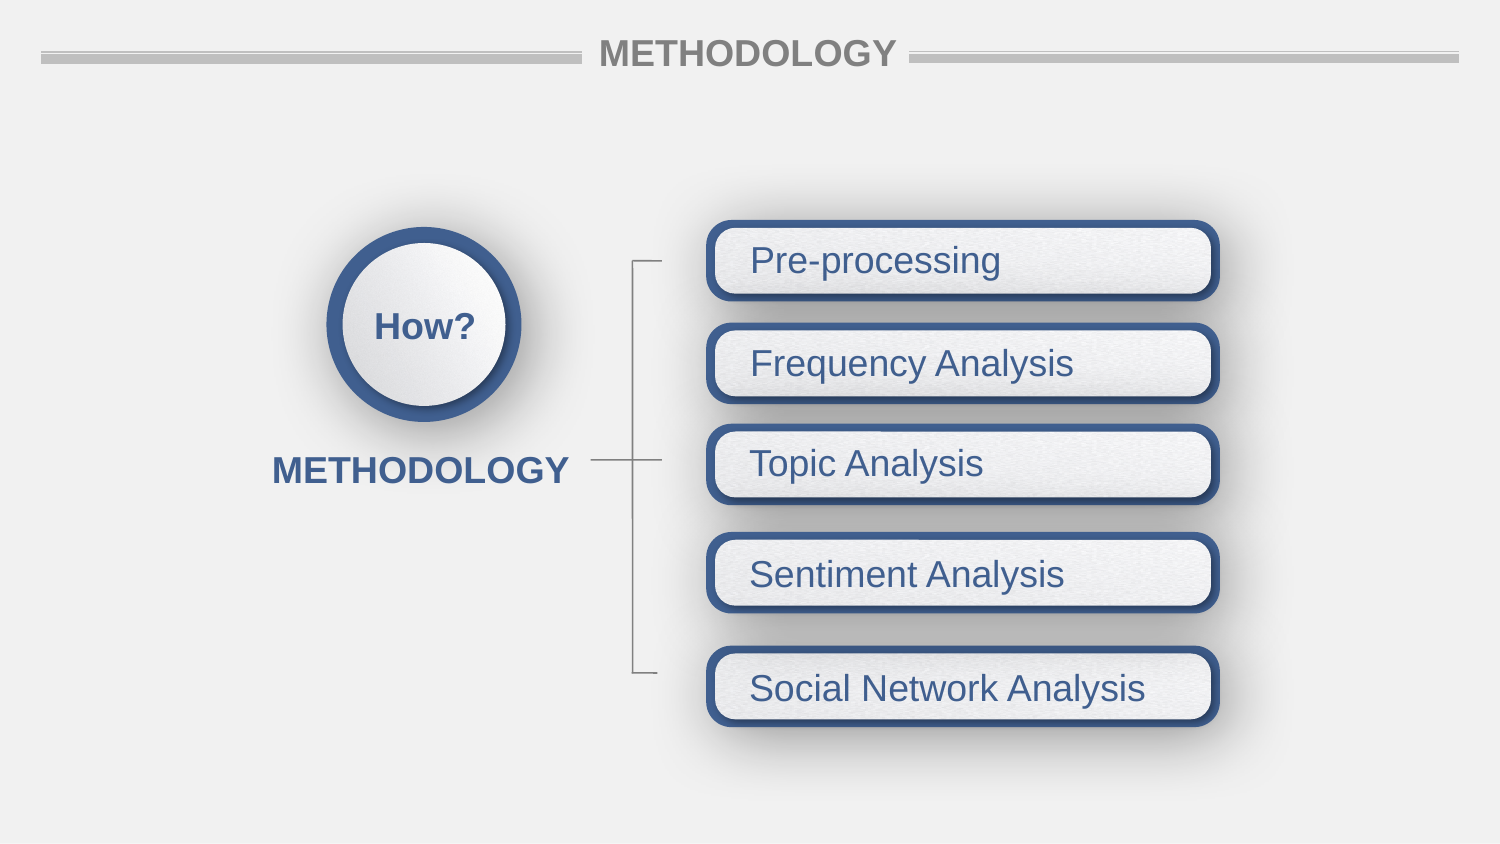

METHODOLOGY

Pre-processing
How?

Frequency Analysis

Topic Analysis
METHODOLOGY

Sentiment Analysis

Social Network Analysis